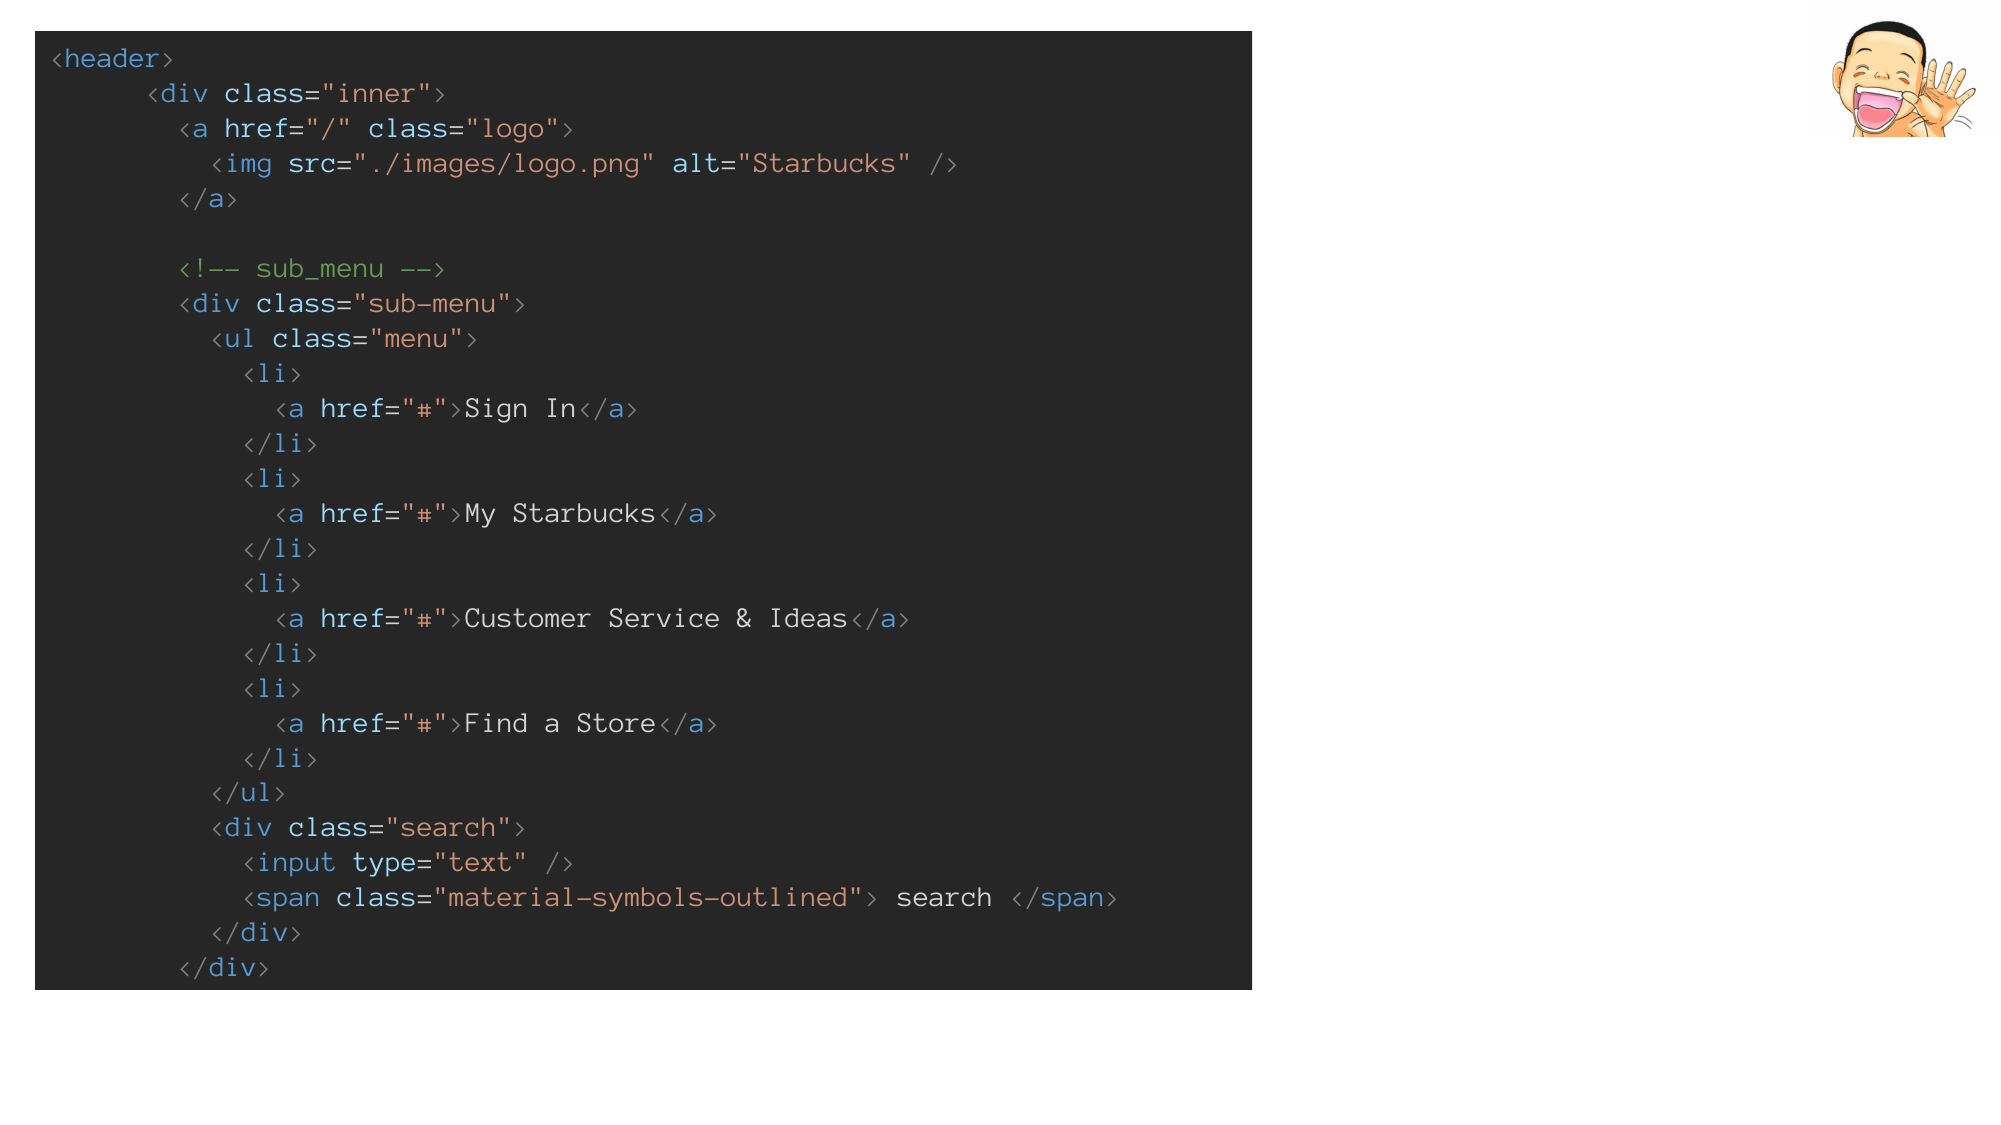

<header>
      <div class="inner">
        <a href="/" class="logo">
          <img src="./images/logo.png" alt="Starbucks" />
        </a>
        <!-- sub_menu -->
        <div class="sub-menu">
          <ul class="menu">
            <li>
              <a href="#">Sign In</a>
            </li>
            <li>
              <a href="#">My Starbucks</a>
            </li>
            <li>
              <a href="#">Customer Service & Ideas</a>
            </li>
            <li>
              <a href="#">Find a Store</a>
            </li>
          </ul>
          <div class="search">
            <input type="text" />
            <span class="material-symbols-outlined"> search </span>
          </div>
        </div>